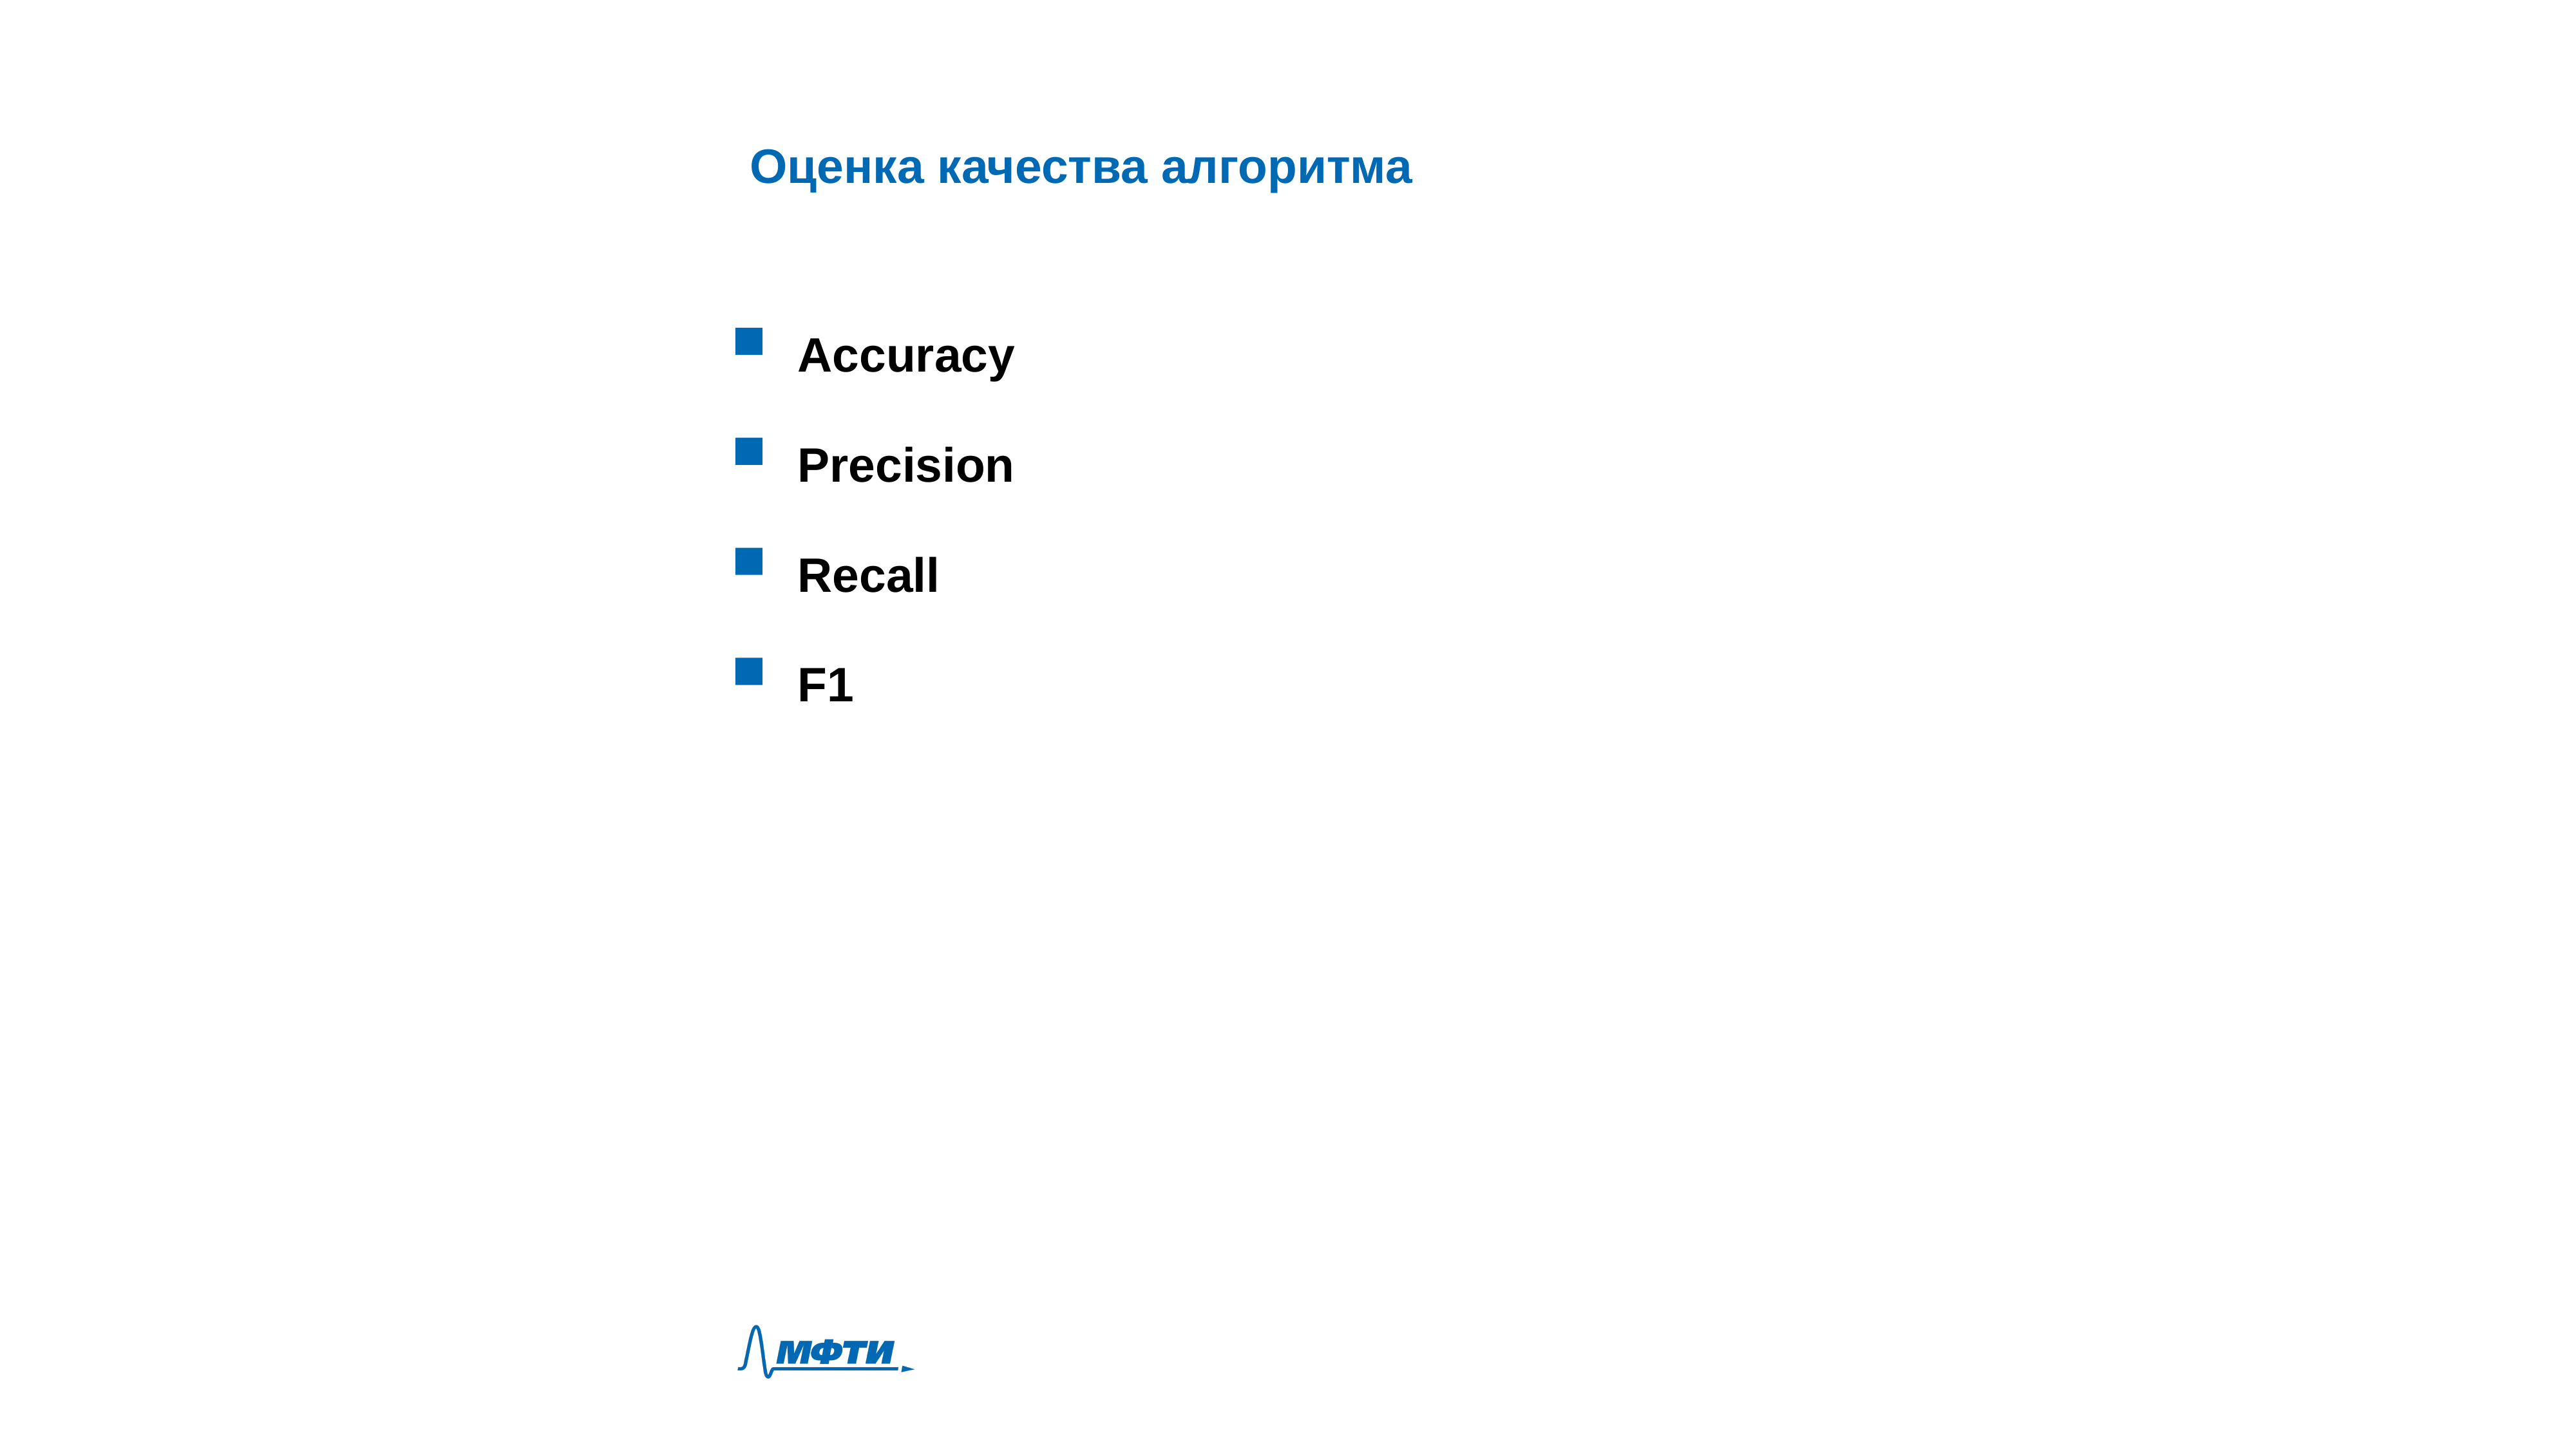

Оценка качества алгоритма
Accuracy

Precision

Recall

F1